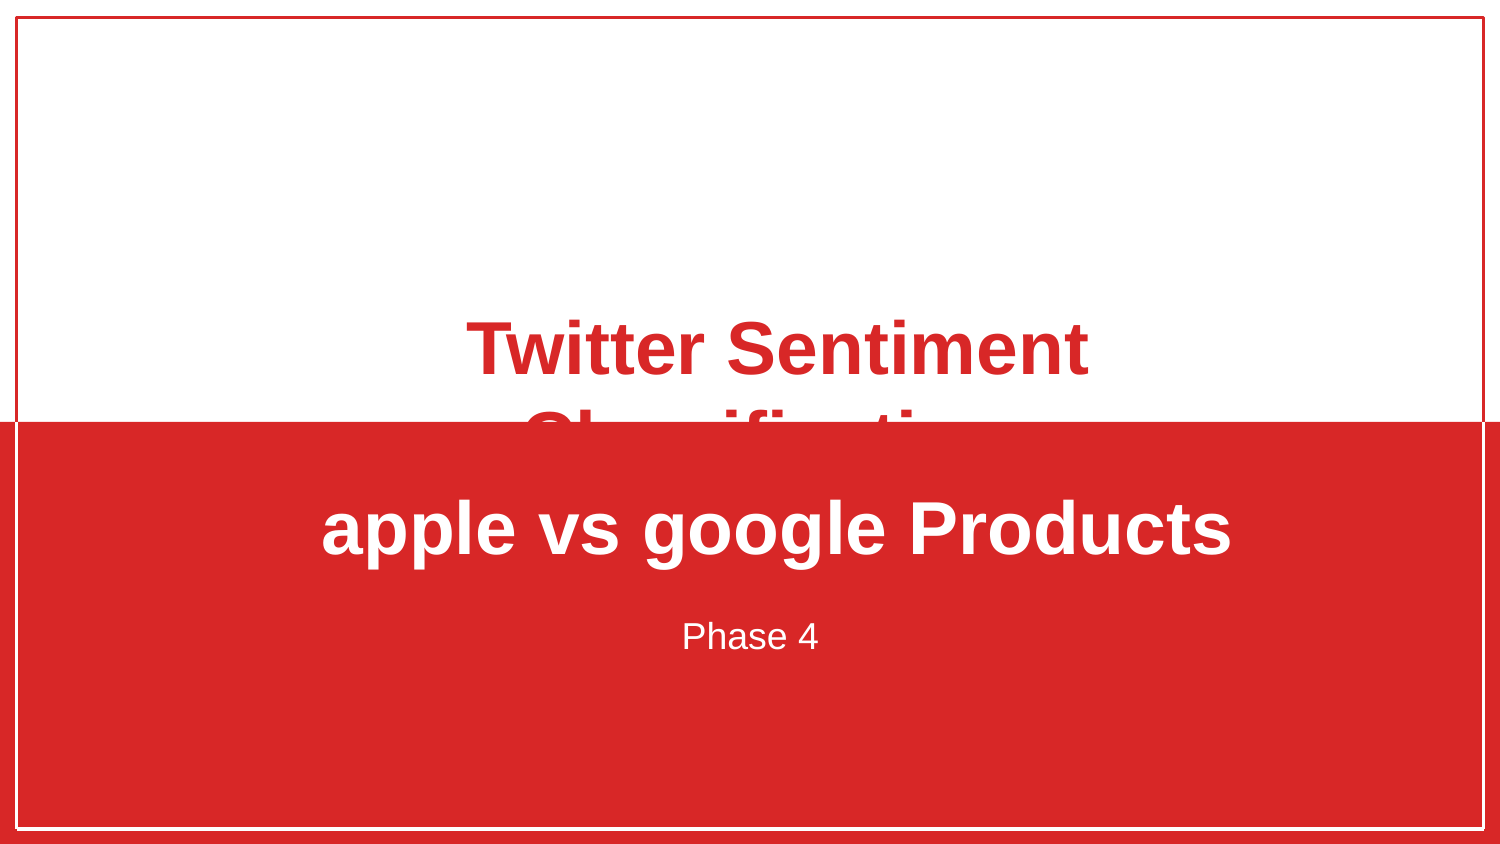

# Twitter Sentiment Classification:
apple vs google Products
Phase 4